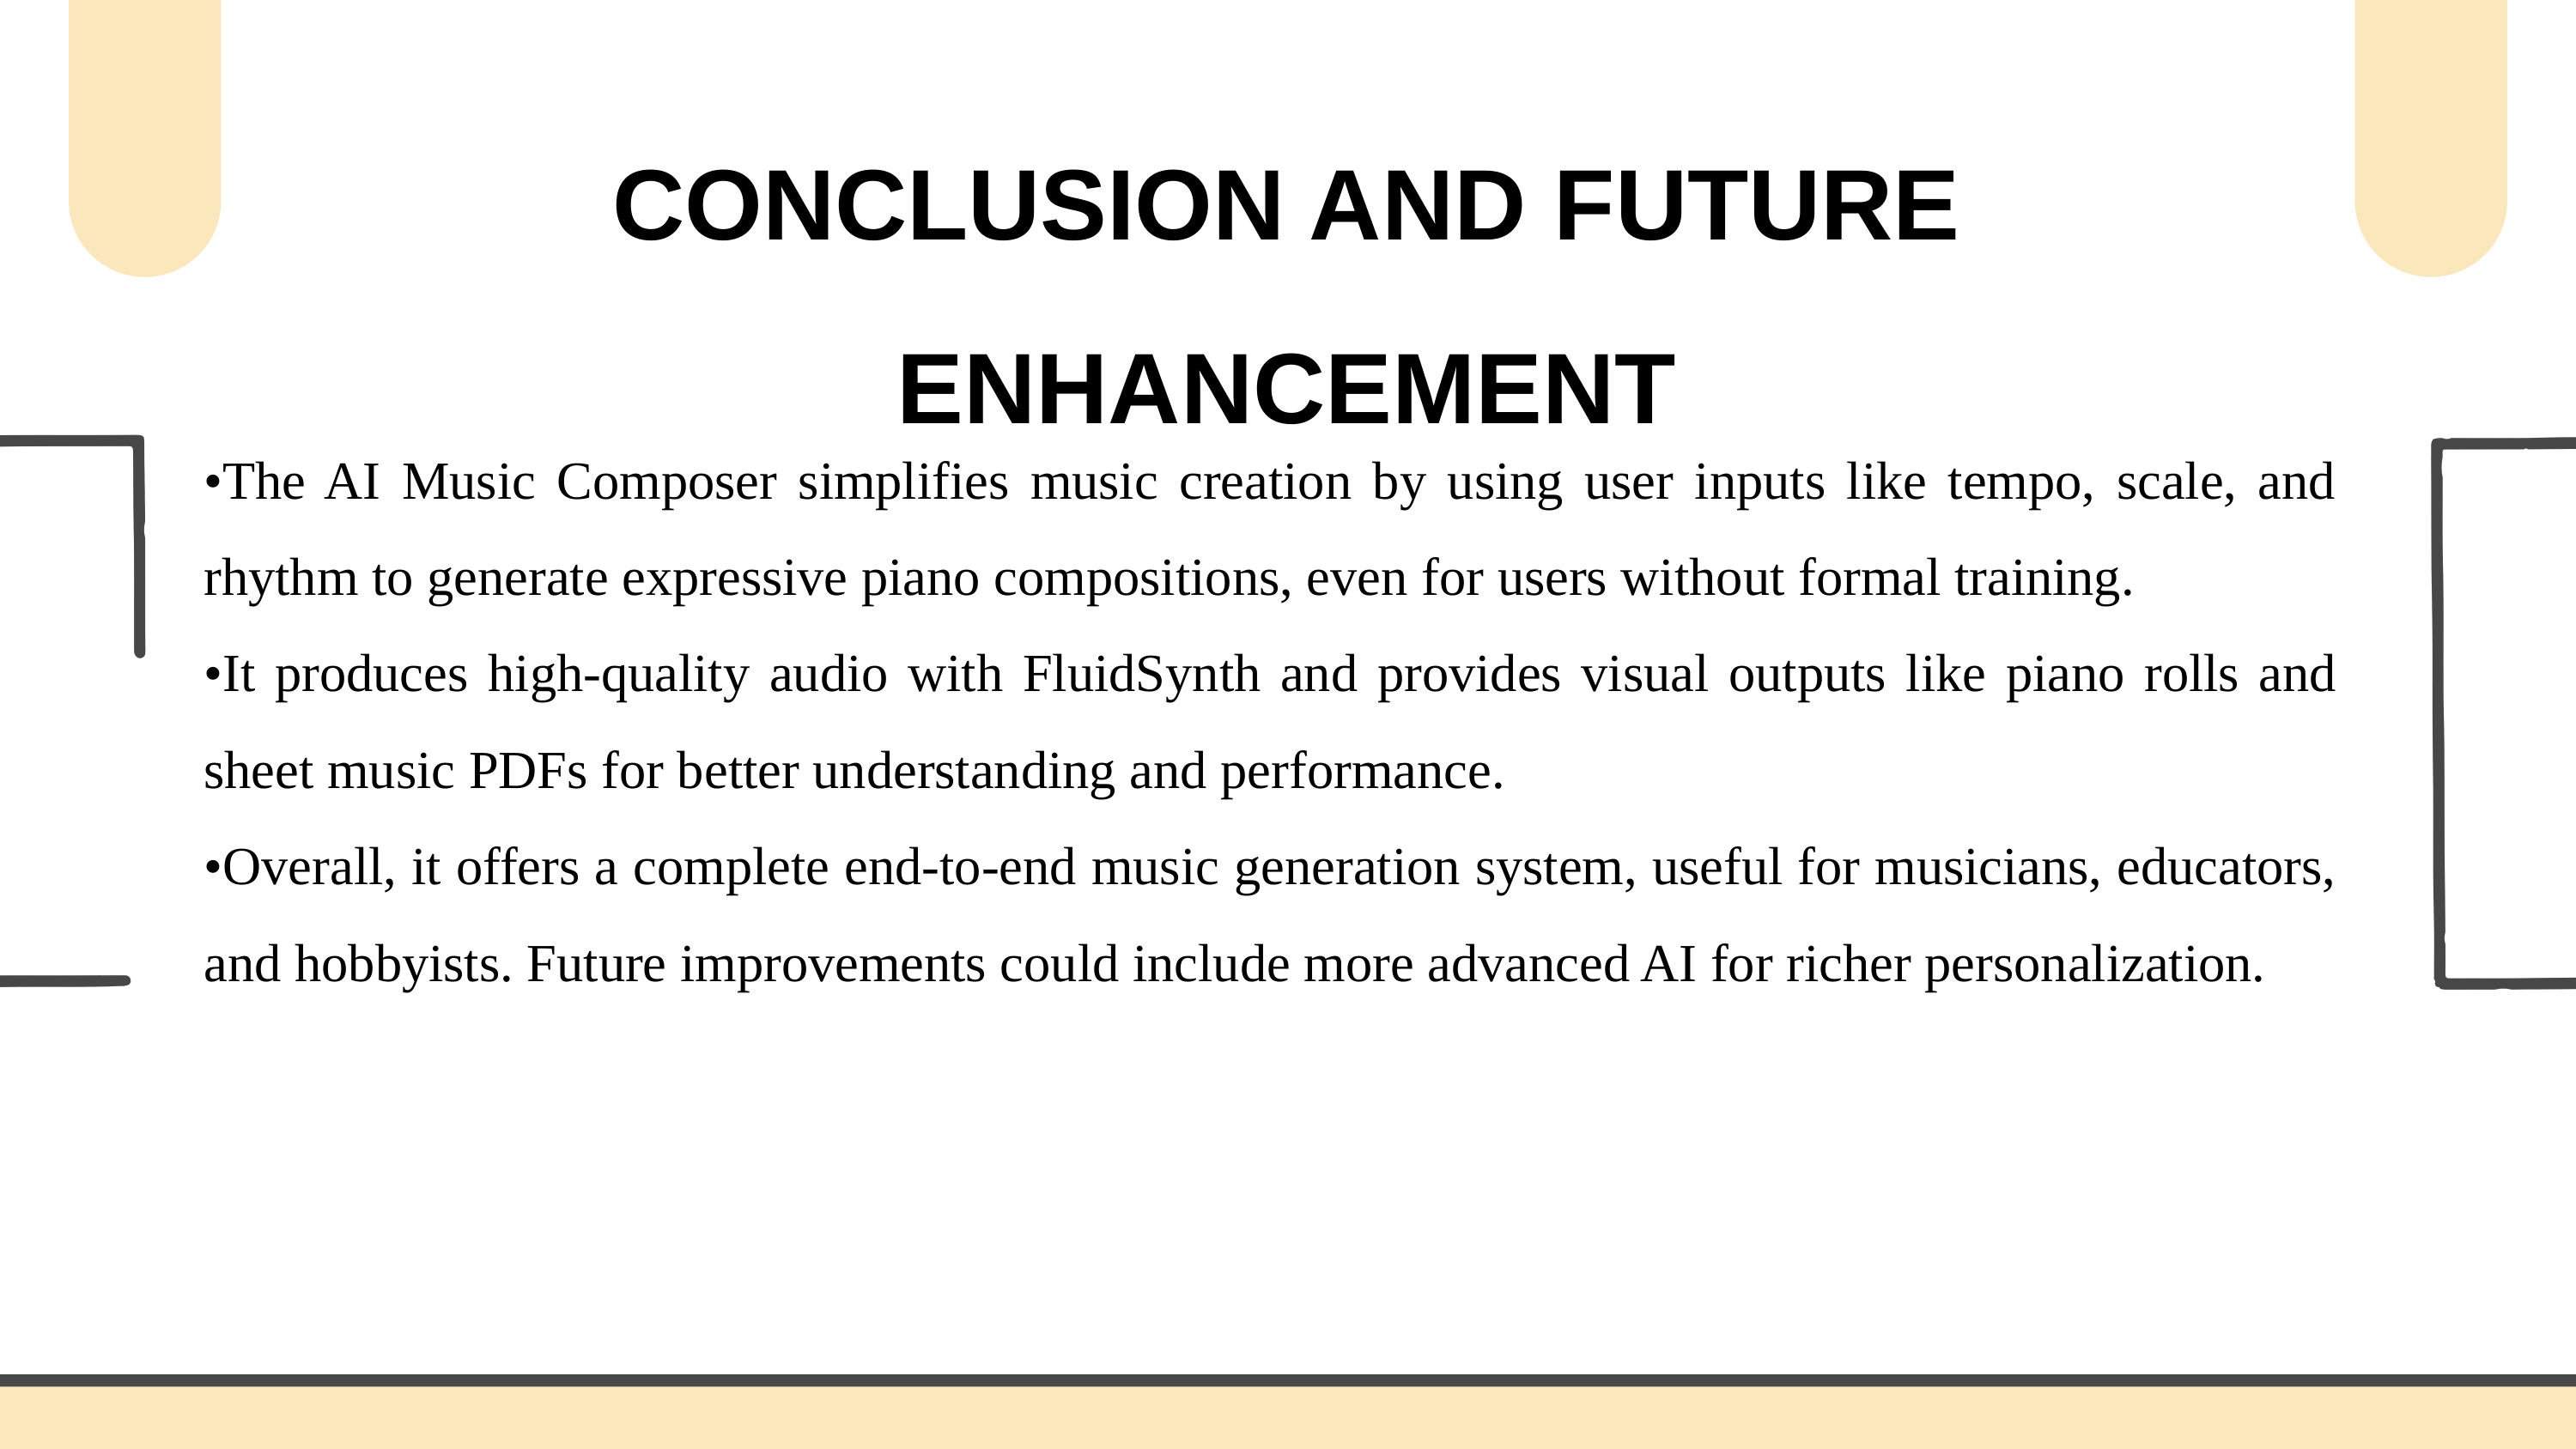

CONCLUSION AND FUTURE ENHANCEMENT
•The AI Music Composer simplifies music creation by using user inputs like tempo, scale, and rhythm to generate expressive piano compositions, even for users without formal training.
•It produces high-quality audio with FluidSynth and provides visual outputs like piano rolls and sheet music PDFs for better understanding and performance.
•Overall, it offers a complete end-to-end music generation system, useful for musicians, educators, and hobbyists. Future improvements could include more advanced AI for richer personalization.